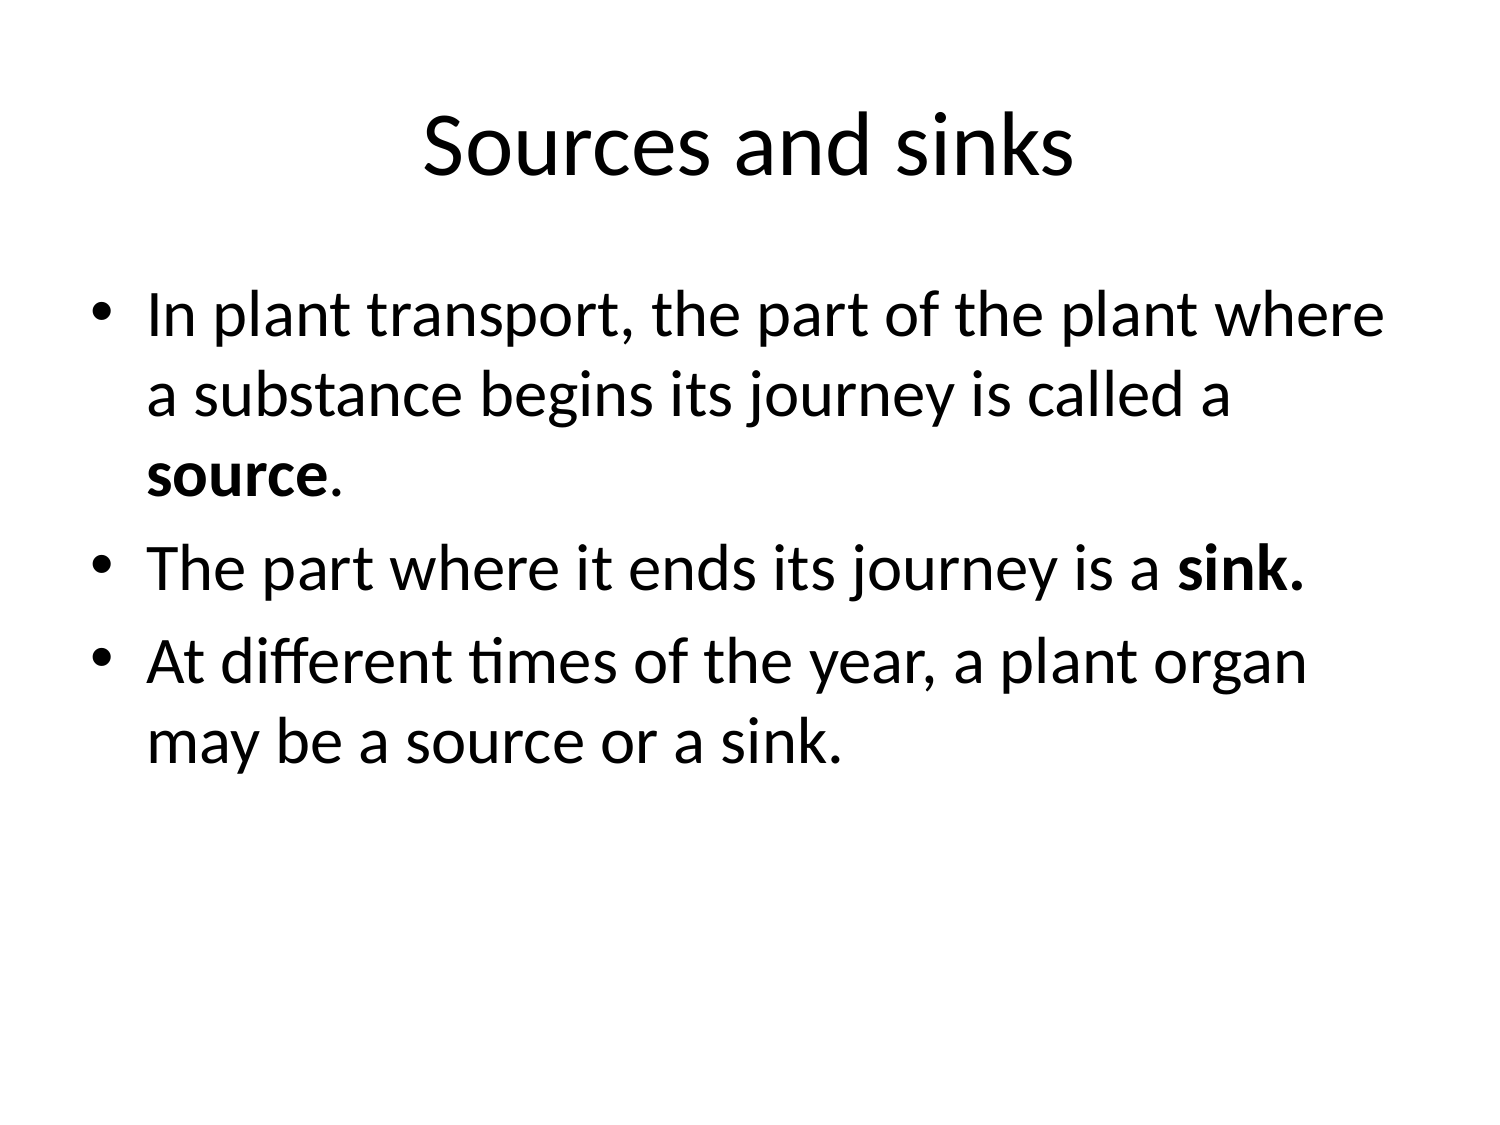

# Sources and sinks
In plant transport, the part of the plant where a substance begins its journey is called a source.
The part where it ends its journey is a sink.
At different times of the year, a plant organ may be a source or a sink.